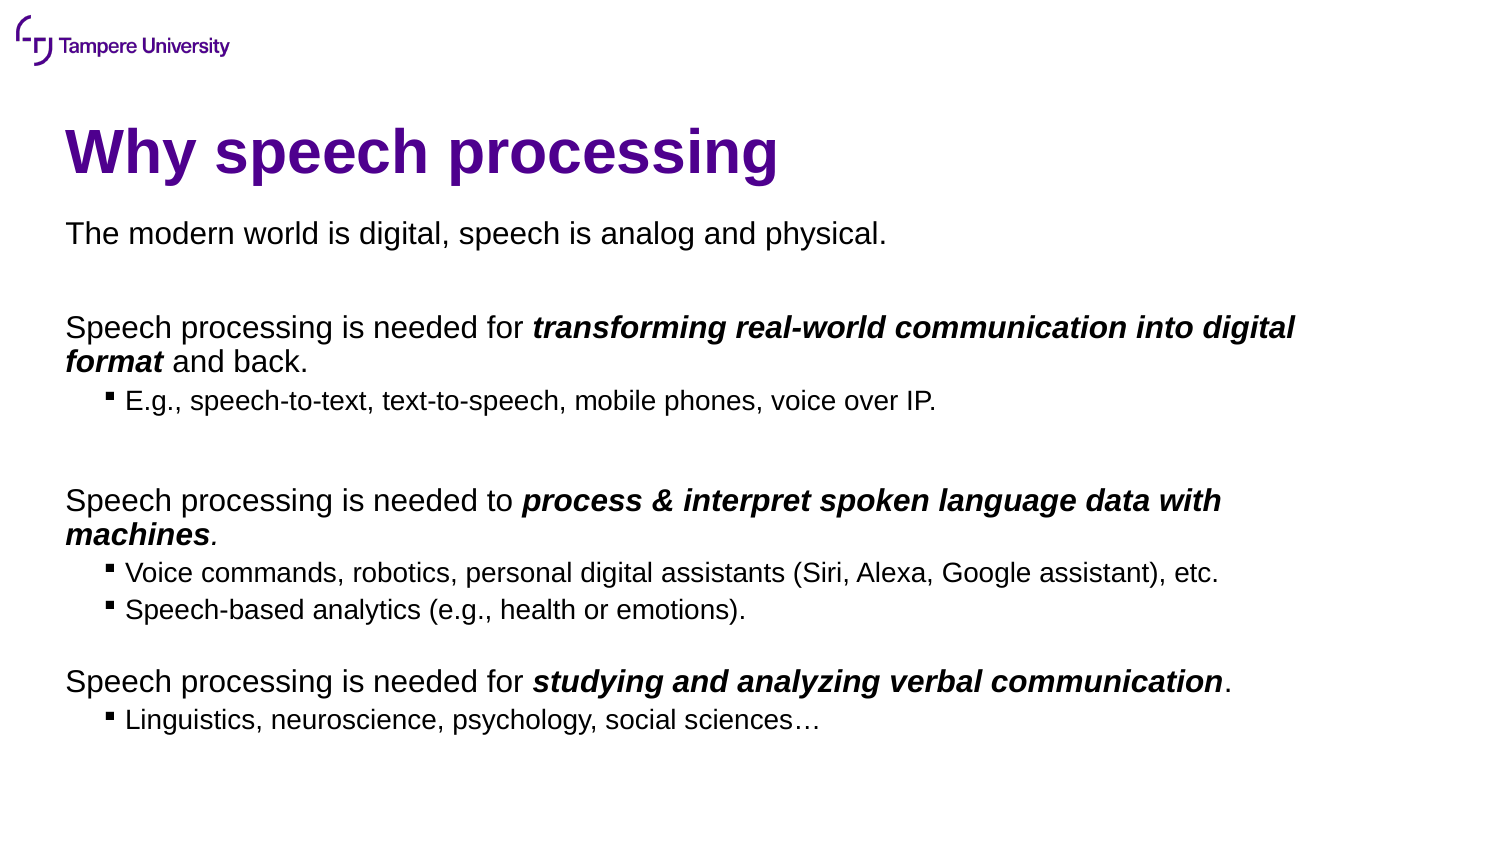

# Why speech processing
The modern world is digital, speech is analog and physical.

Speech processing is needed for transforming real-world communication into digital format and back.
E.g., speech-to-text, text-to-speech, mobile phones, voice over IP.

Speech processing is needed to process & interpret spoken language data with machines.
Voice commands, robotics, personal digital assistants (Siri, Alexa, Google assistant), etc.
Speech-based analytics (e.g., health or emotions).

Speech processing is needed for studying and analyzing verbal communication.
Linguistics, neuroscience, psychology, social sciences…